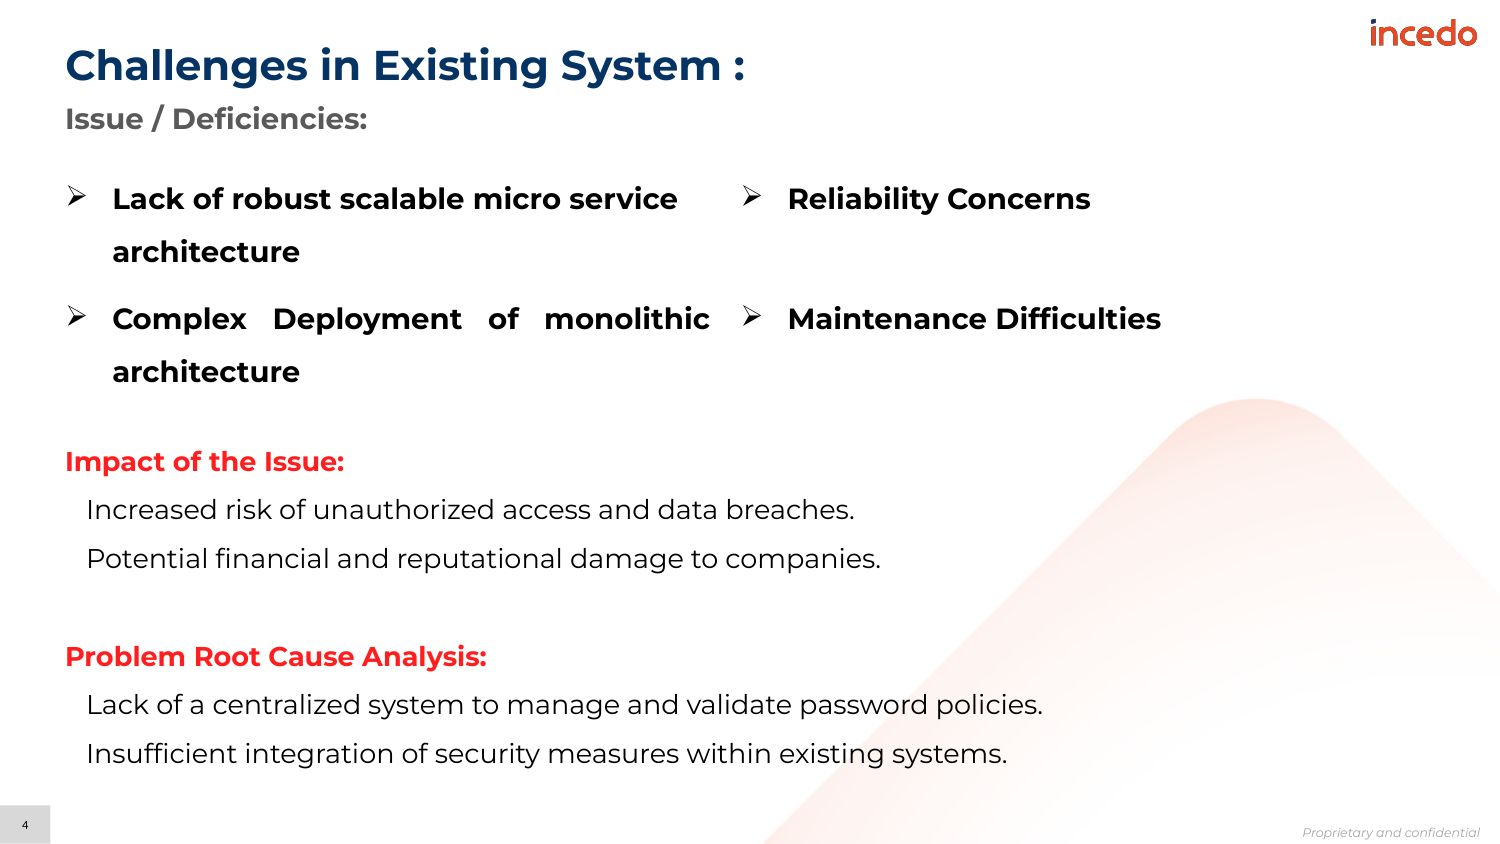

# Challenges in Existing System :
Issue / Deficiencies:
| Lack of robust scalable micro service architecture | Reliability Concerns |
| --- | --- |
| Complex Deployment of monolithic architecture | Maintenance Difficulties |
|  |  |
Impact of the Issue:
   Increased risk of unauthorized access and data breaches.
   Potential financial and reputational damage to companies.

Problem Root Cause Analysis:
   Lack of a centralized system to manage and validate password policies.
   Insufficient integration of security measures within existing systems.
4